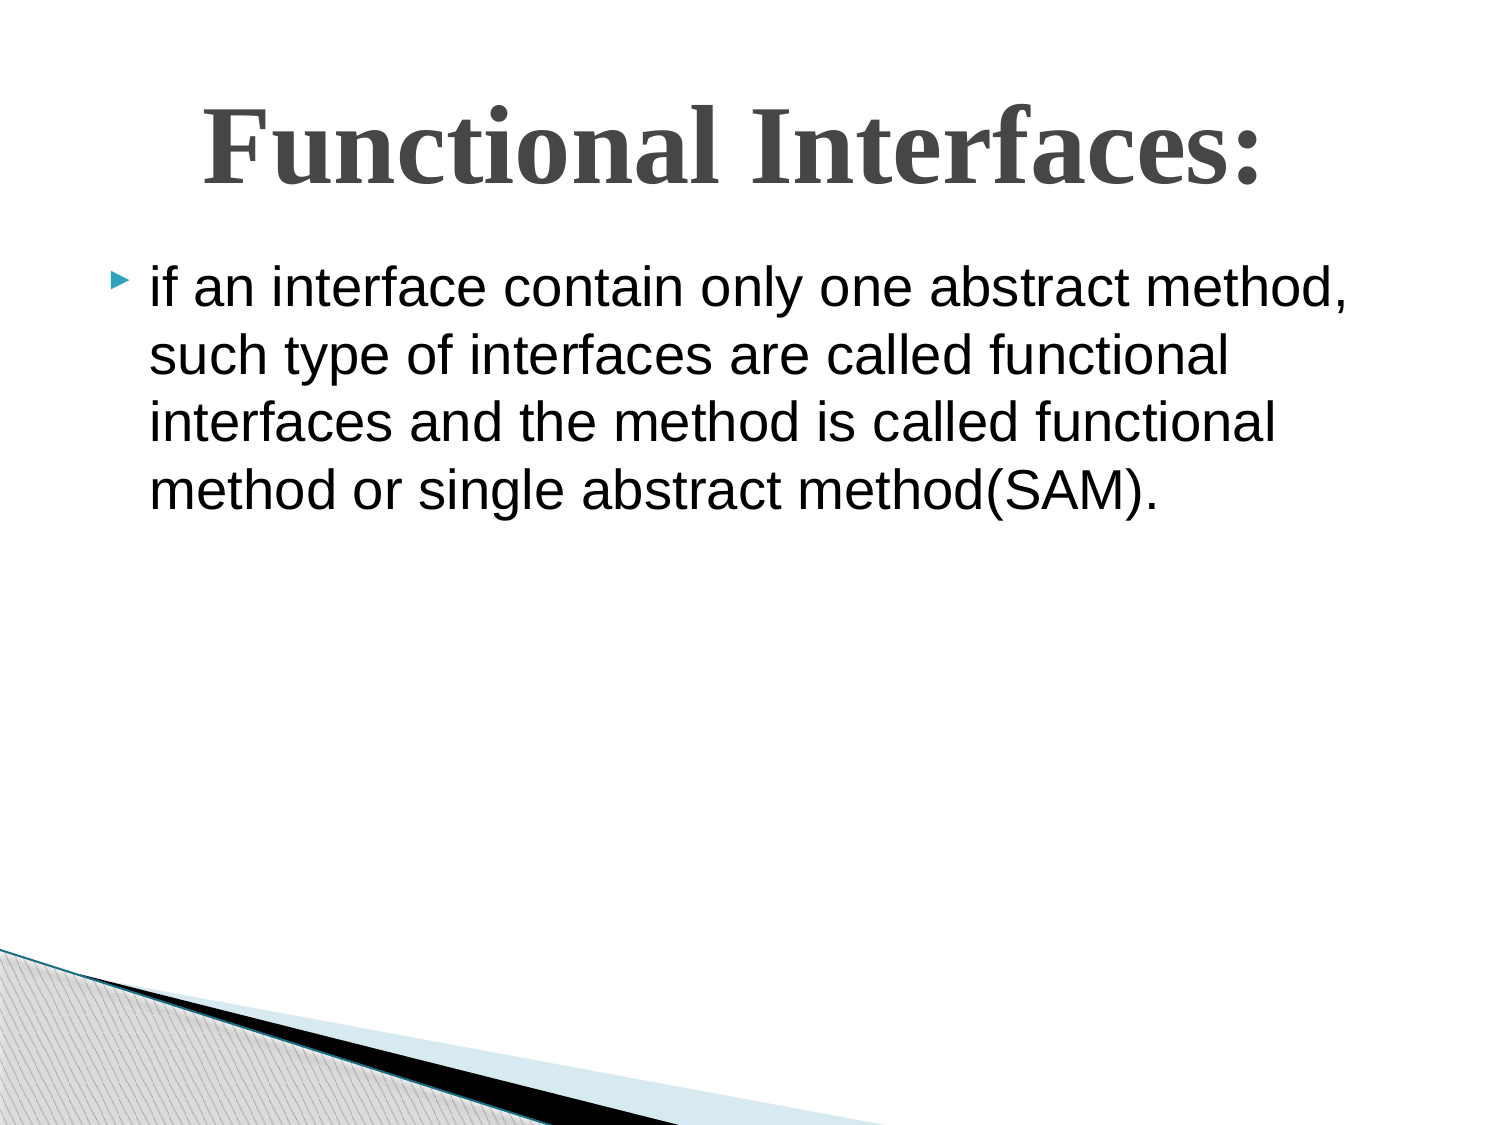

# Functional Interfaces:
if an interface contain only one abstract method, such type of interfaces are called functional interfaces and the method is called functional method or single abstract method(SAM).